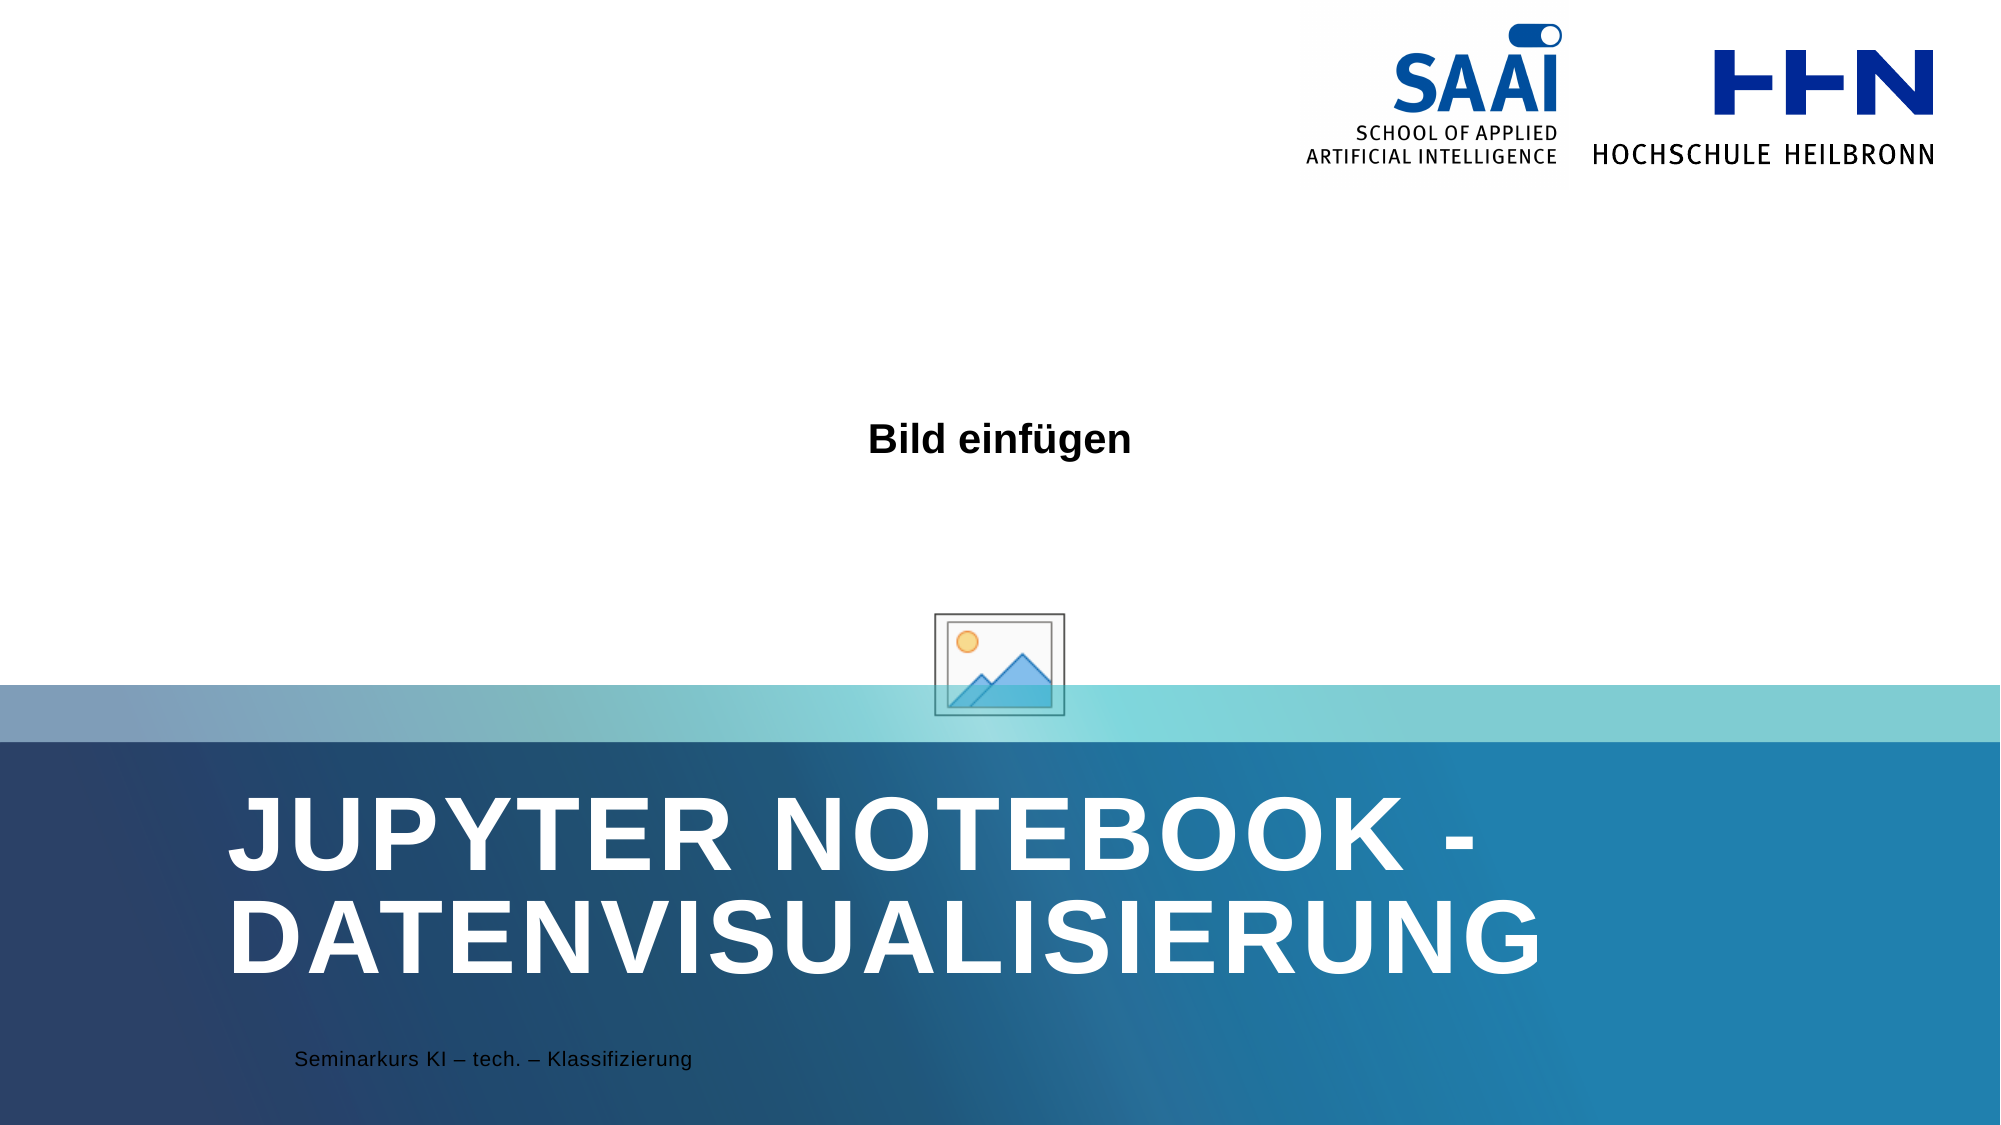

# Jupyter Notebook - Datenvisualisierung

Seminarkurs KI – tech. – Klassifizierung
56